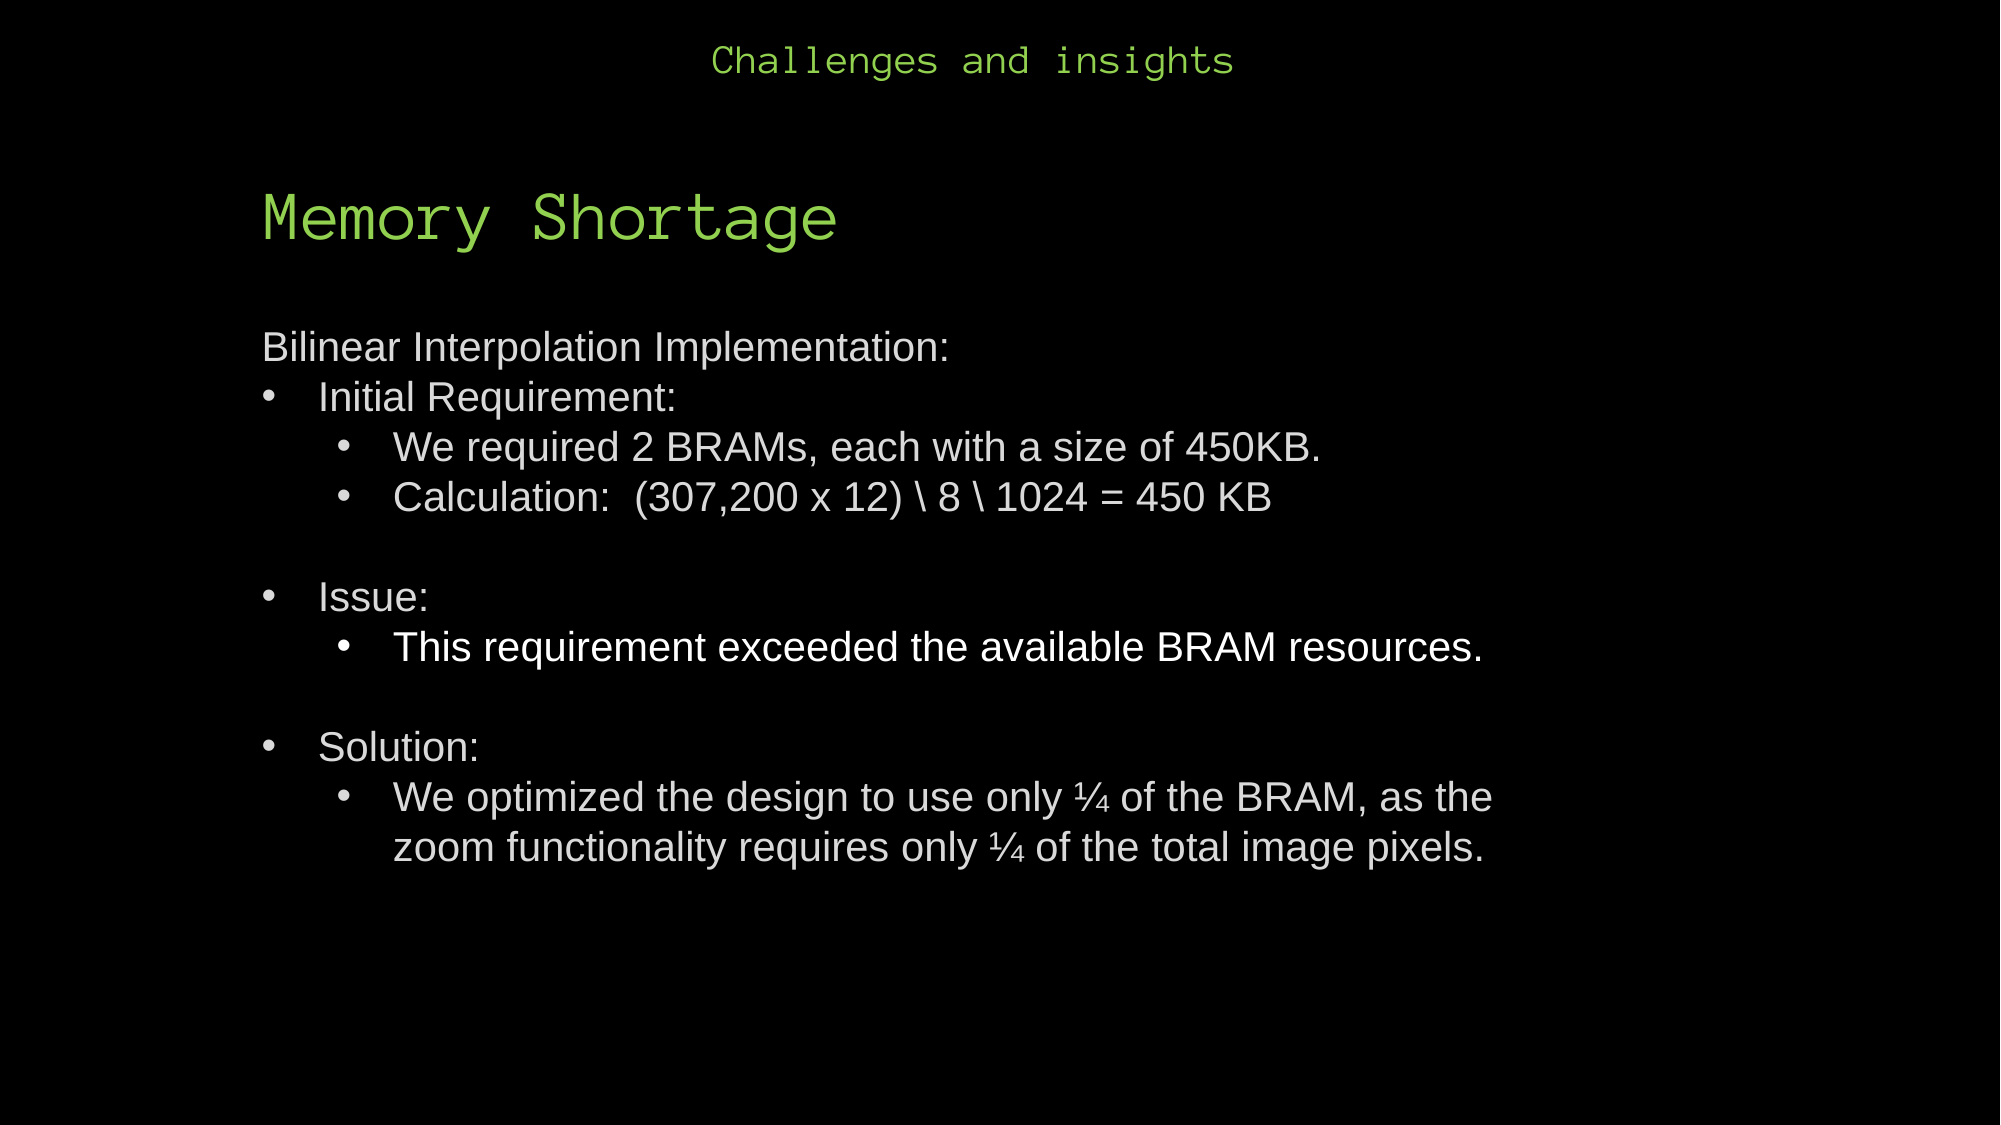

Challenges and insights
# Memory Shortage

Bilinear Interpolation Implementation:
Initial Requirement:
We required 2 BRAMs, each with a size of 450KB.
Calculation:  (307,200 x 12) \ 8 \ 1024 = 450 KB

Issue:
This requirement exceeded the available BRAM resources.

Solution:
We optimized the design to use only ¼ of the BRAM, as the zoom functionality requires only ¼ of the total image pixels.